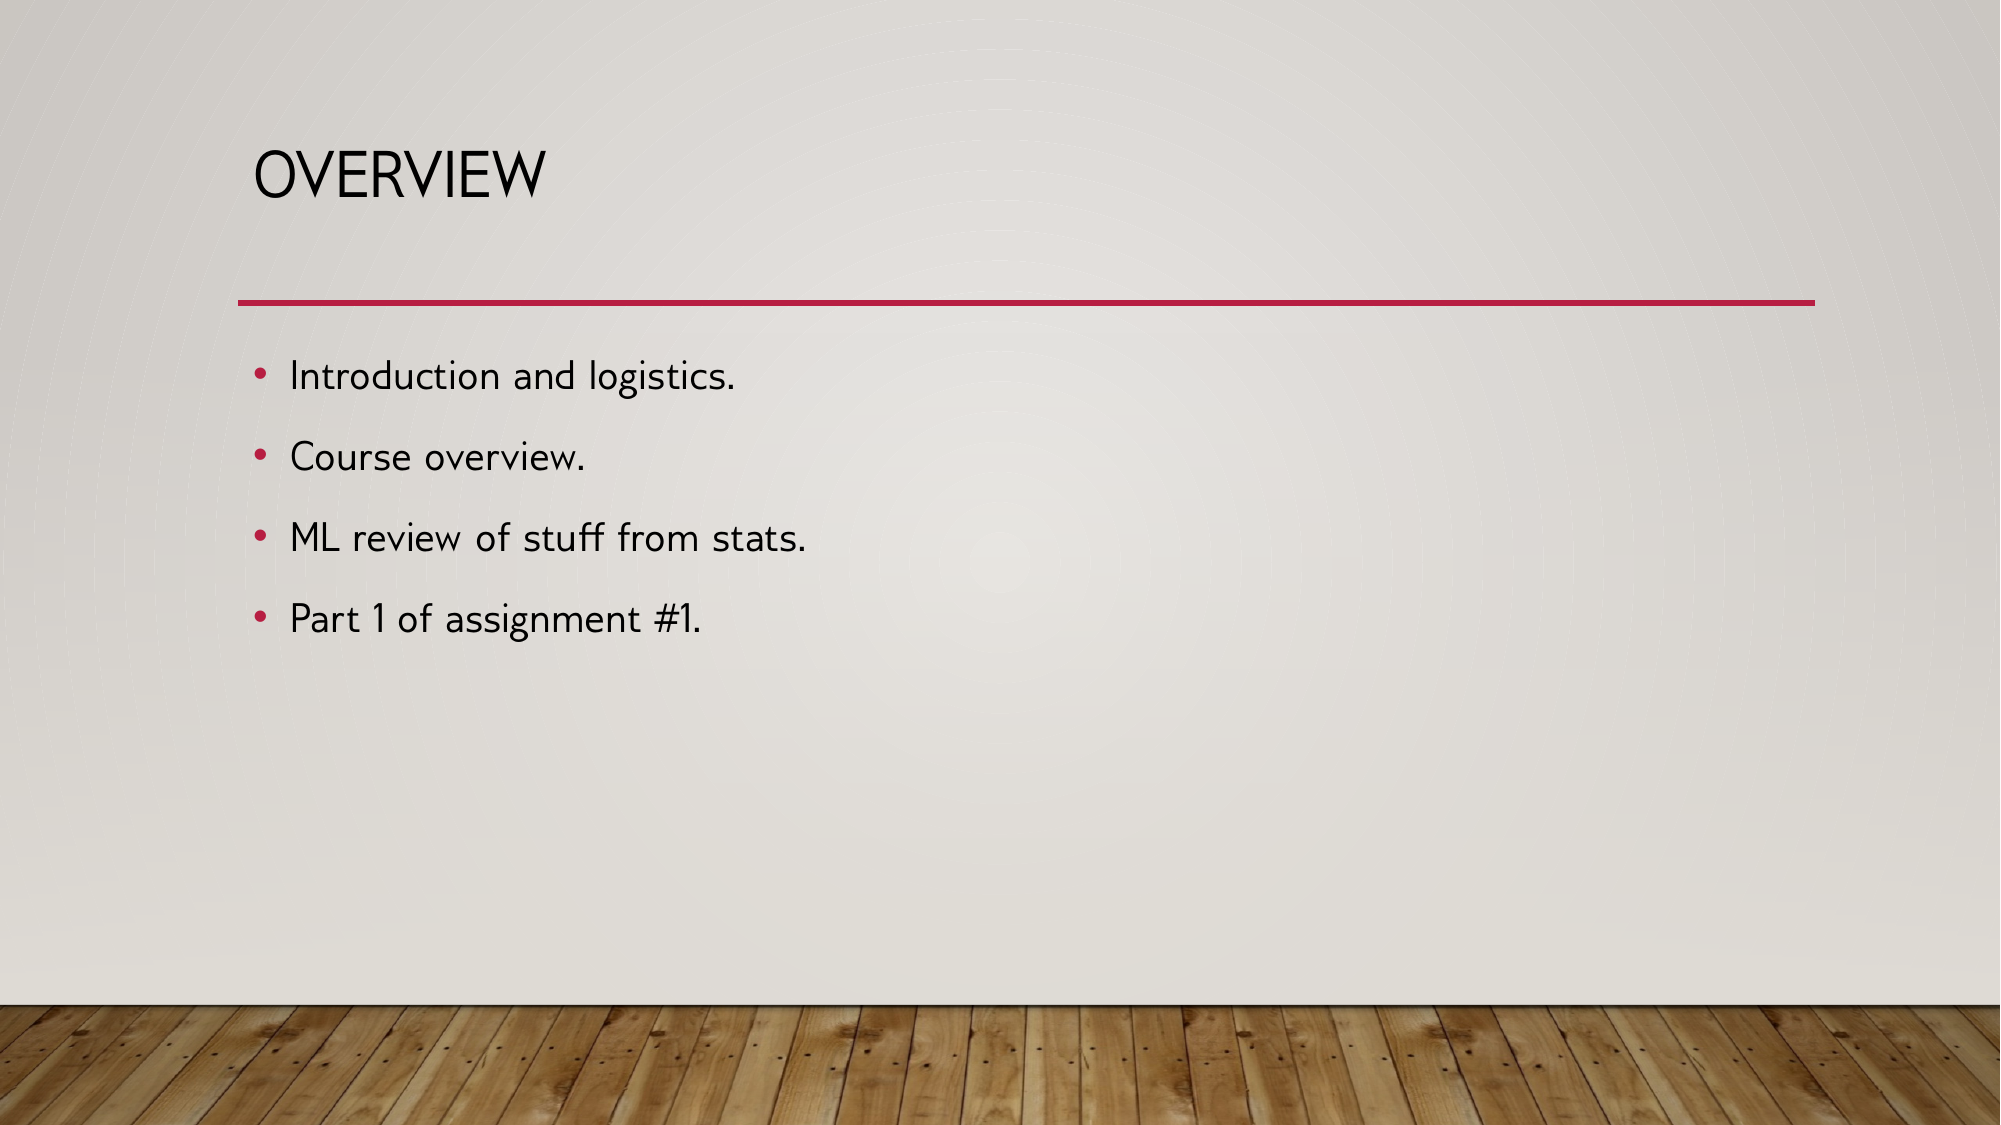

# Overview
Introduction and logistics.
Course overview.
ML review of stuff from stats.
Part 1 of assignment #1.